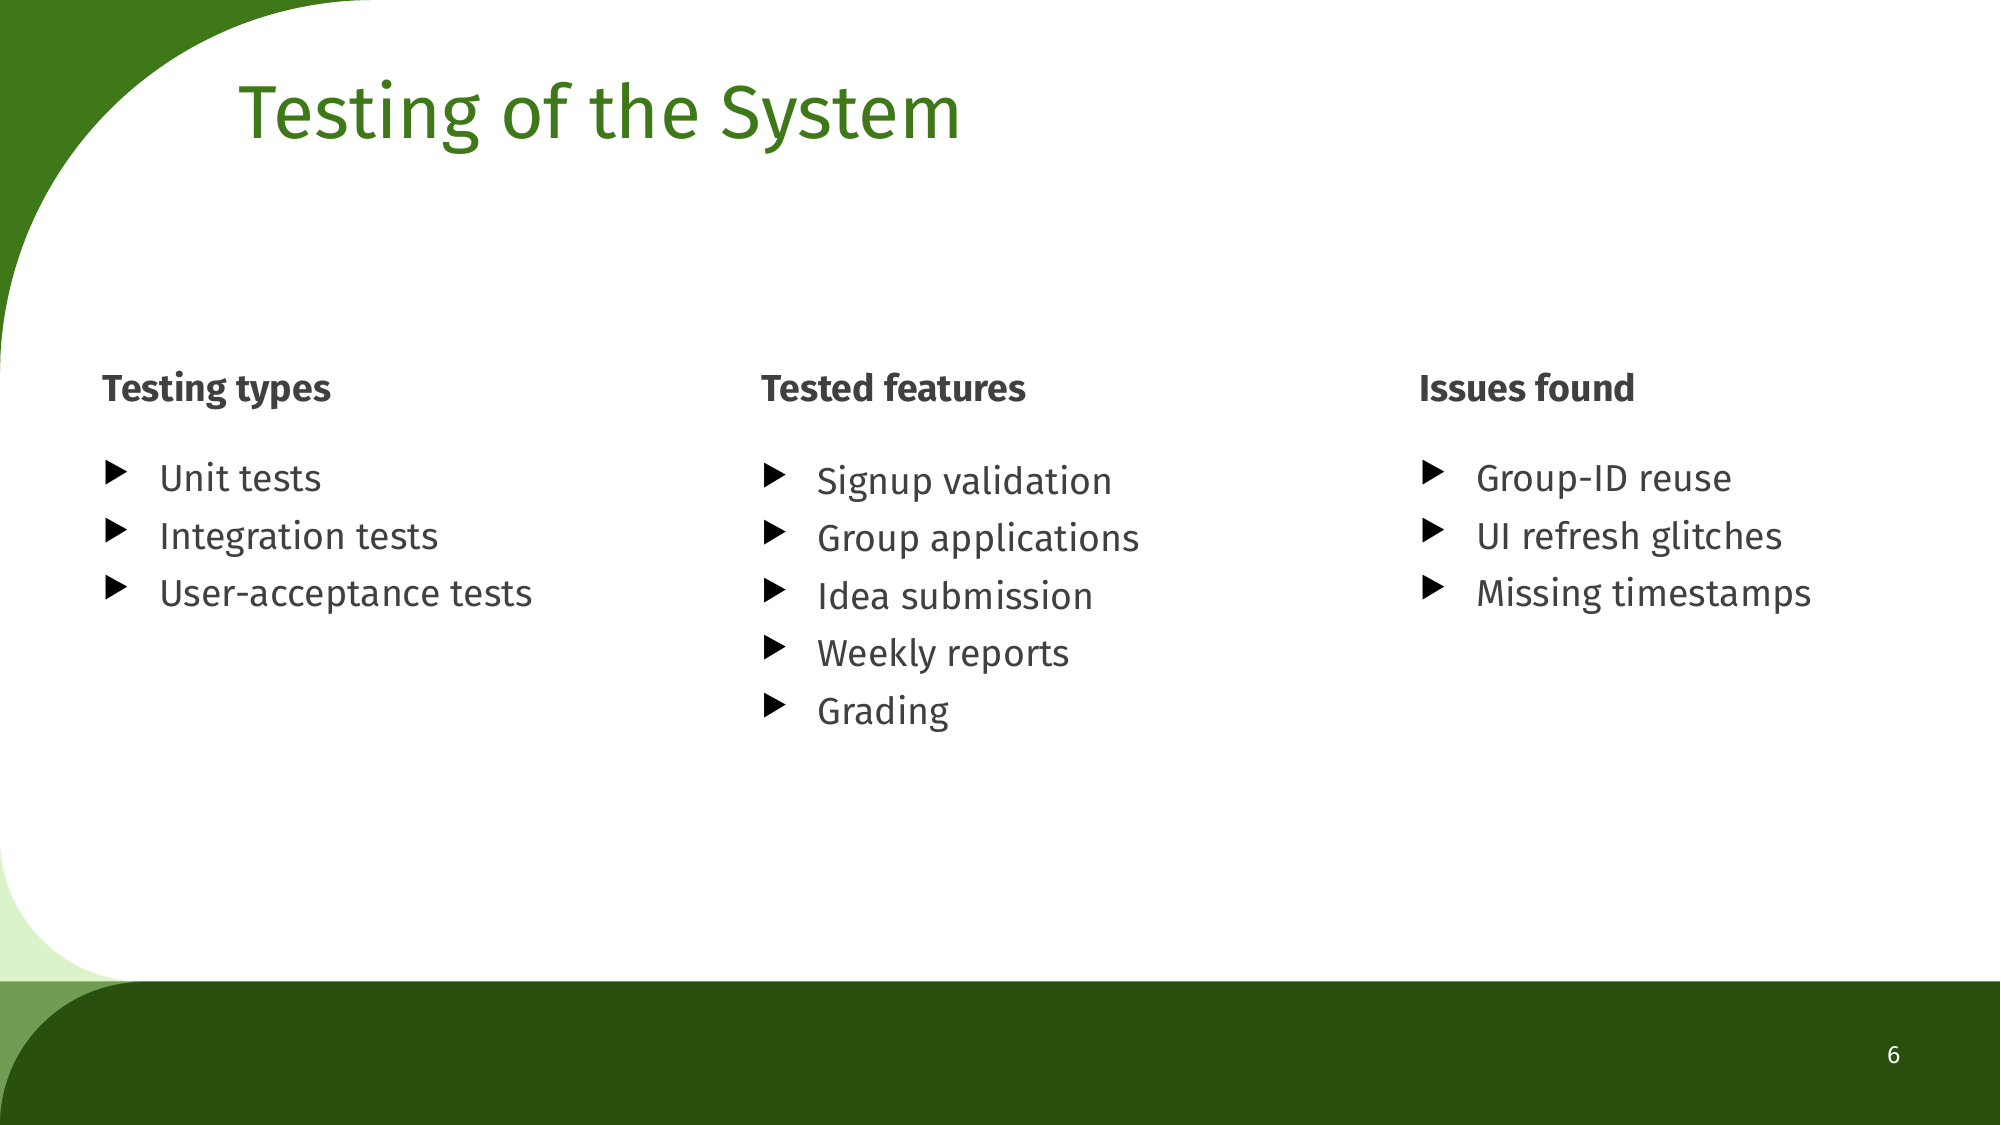

# Testing of the System
Testing types

Unit tests
Integration tests
User-acceptance tests
Tested features

Signup validation
Group applications
Idea submission
Weekly reports
Grading

Issues found

Group-ID reuse
UI refresh glitches
Missing timestamps
6